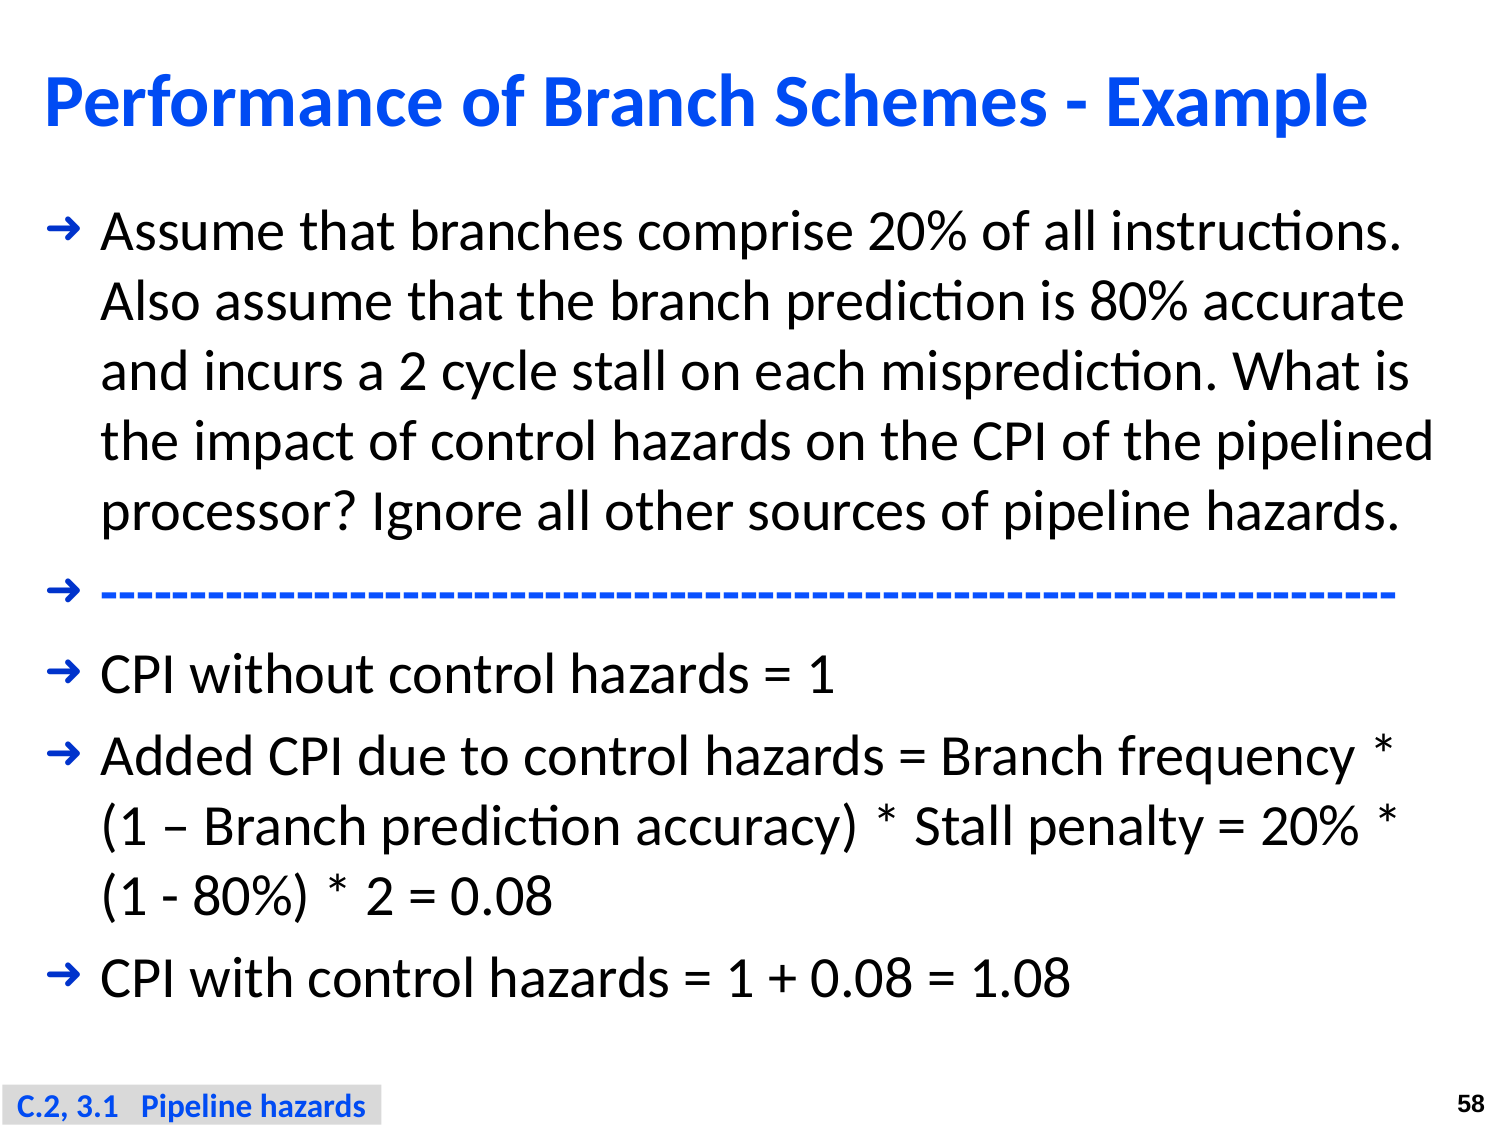

# Performance of Branch Schemes - Example
Assume that branches comprise 20% of all instructions. Also assume that the branch prediction is 80% accurate and incurs a 2 cycle stall on each misprediction. What is the impact of control hazards on the CPI of the pipelined processor? Ignore all other sources of pipeline hazards.
-------------------------------------------------------------------------
CPI without control hazards = 1
Added CPI due to control hazards = Branch frequency * (1 – Branch prediction accuracy) * Stall penalty = 20% * (1 - 80%) * 2 = 0.08
CPI with control hazards = 1 + 0.08 = 1.08

C.2, 3.1   Pipeline hazards